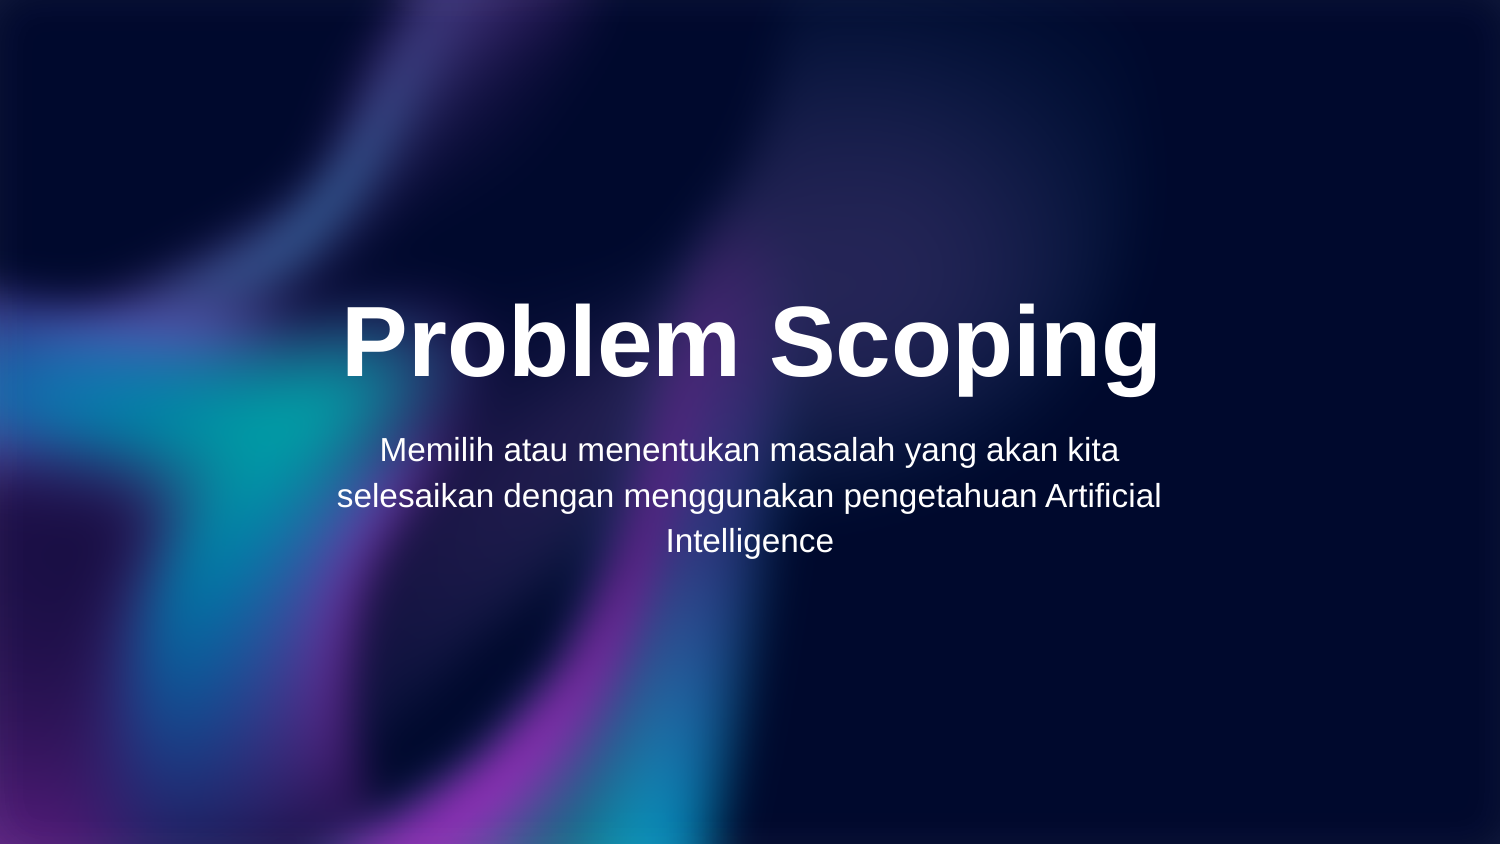

# Problem Scoping
Memilih atau menentukan masalah yang akan kita selesaikan dengan menggunakan pengetahuan Artificial Intelligence